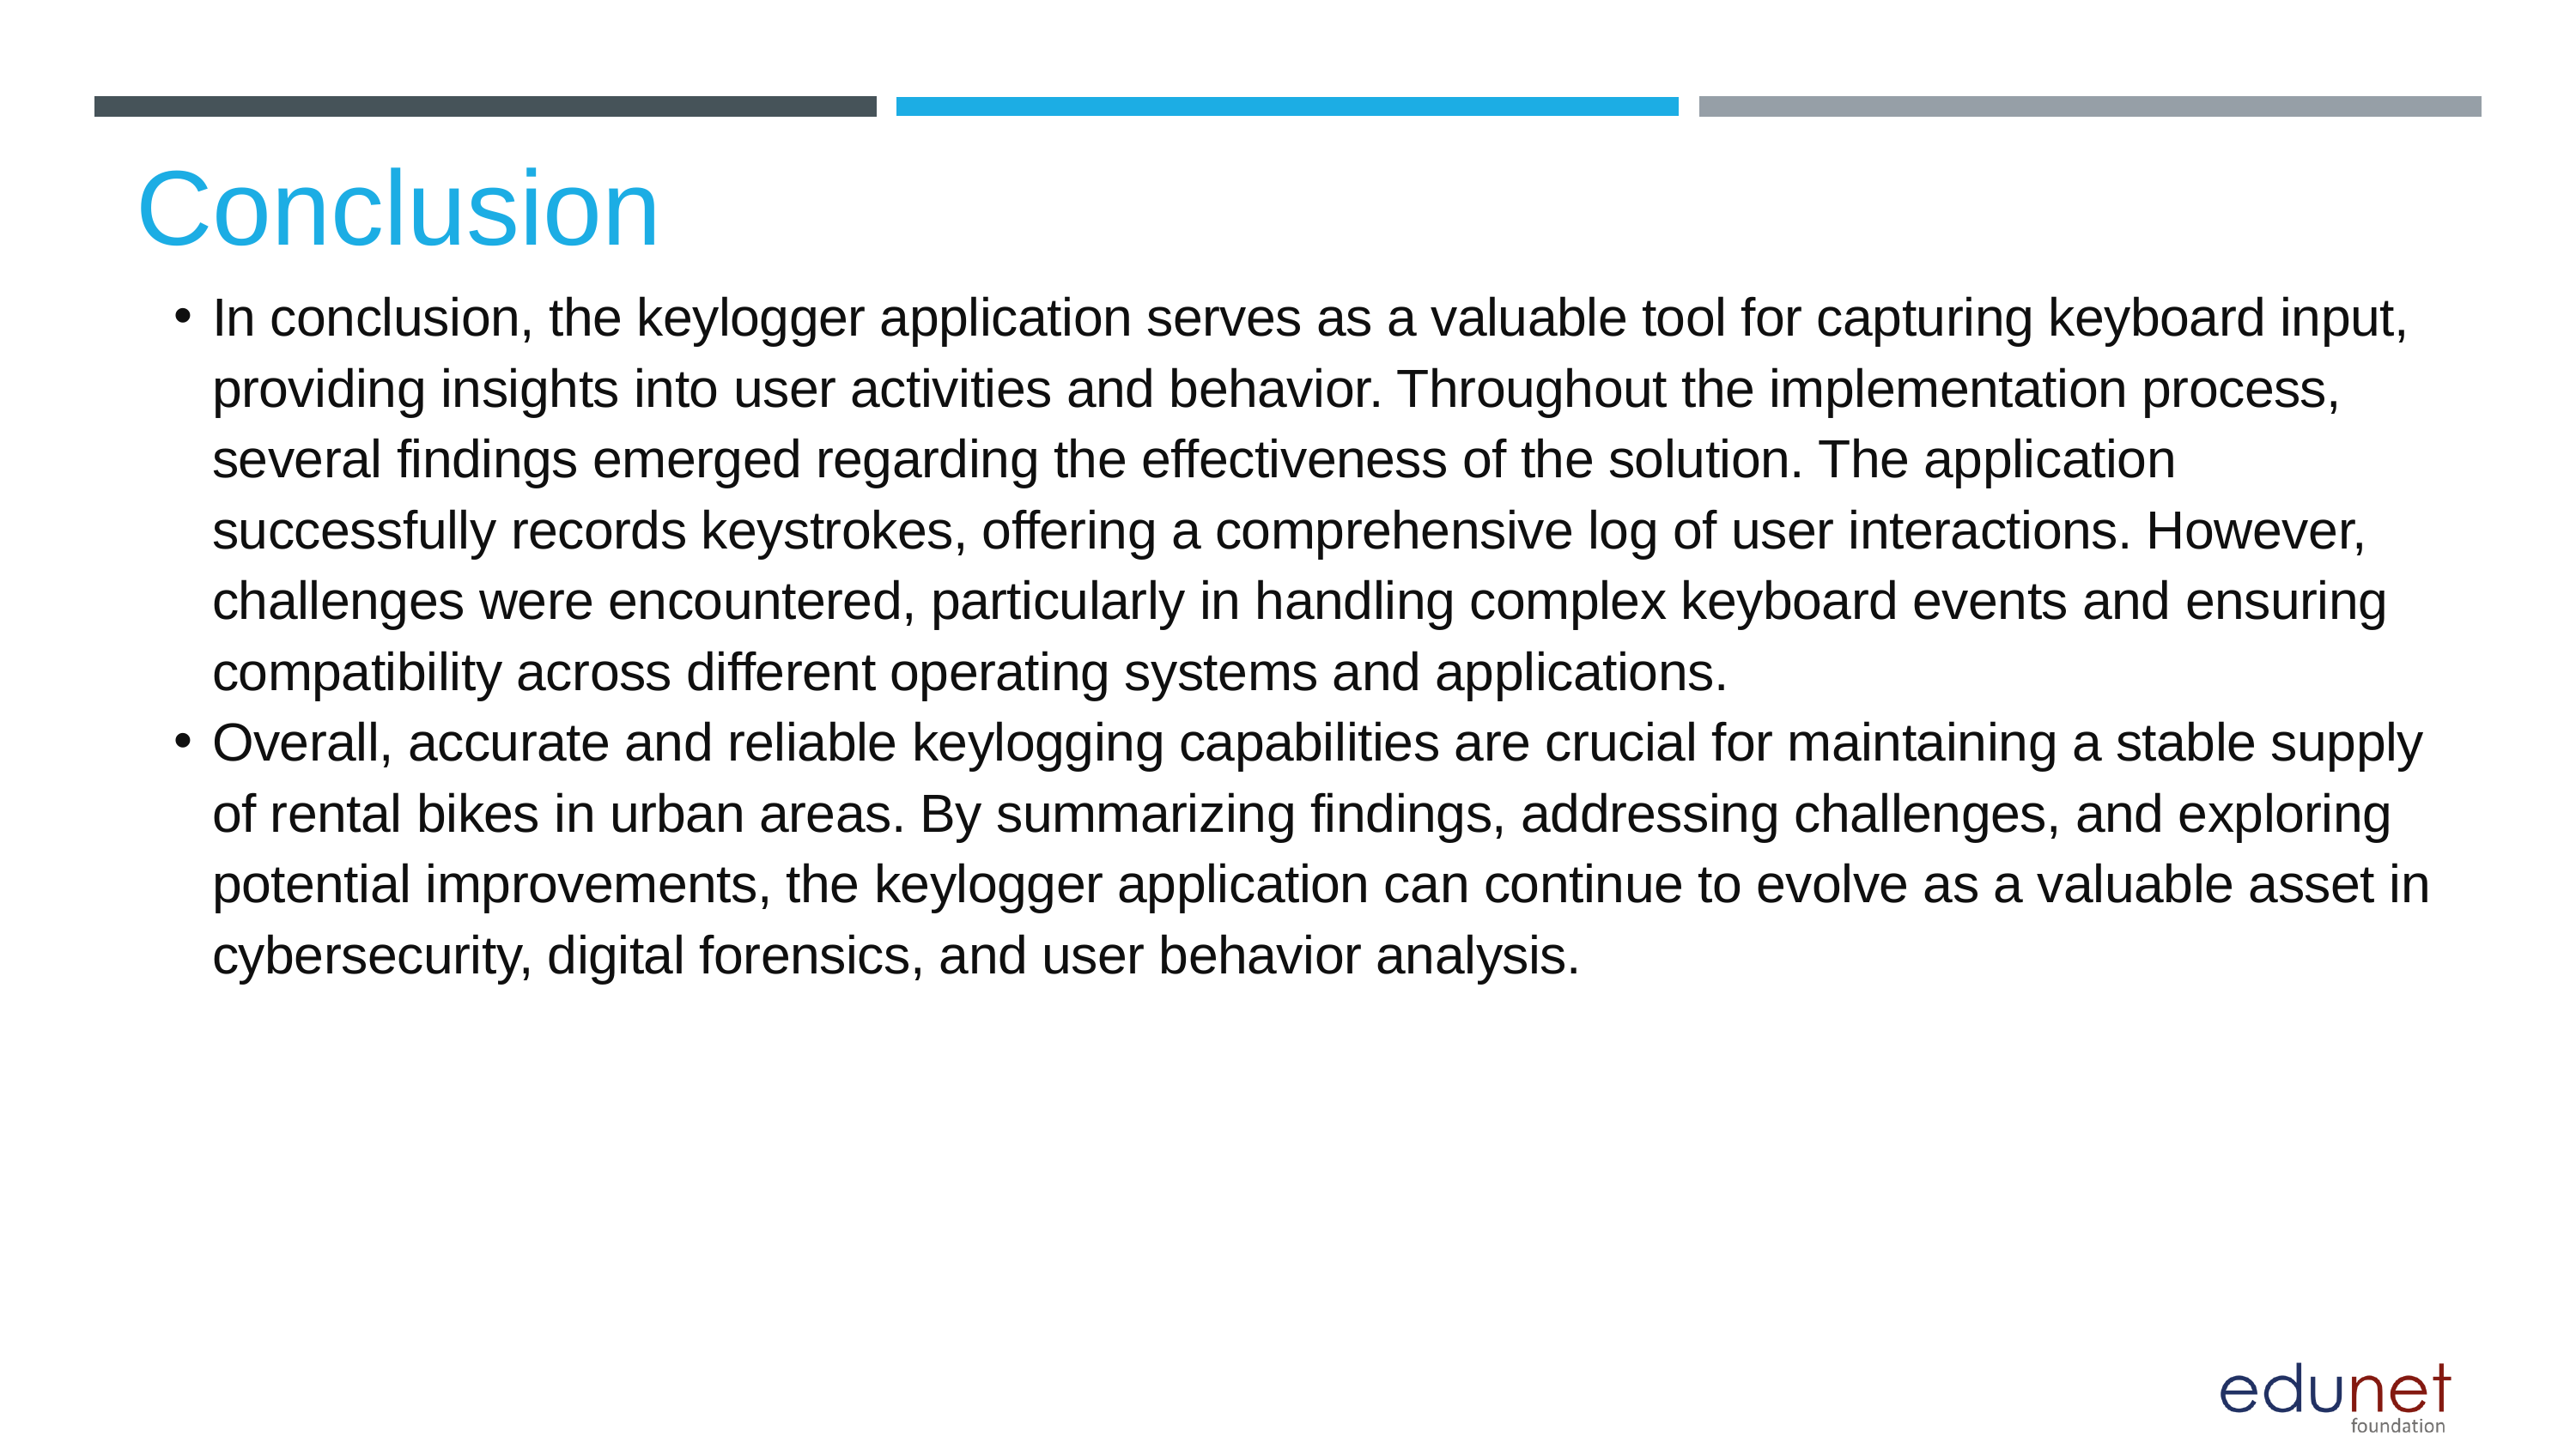

Conclusion
In conclusion, the keylogger application serves as a valuable tool for capturing keyboard input, providing insights into user activities and behavior. Throughout the implementation process, several findings emerged regarding the effectiveness of the solution. The application successfully records keystrokes, offering a comprehensive log of user interactions. However, challenges were encountered, particularly in handling complex keyboard events and ensuring compatibility across different operating systems and applications.
Overall, accurate and reliable keylogging capabilities are crucial for maintaining a stable supply of rental bikes in urban areas. By summarizing findings, addressing challenges, and exploring potential improvements, the keylogger application can continue to evolve as a valuable asset in cybersecurity, digital forensics, and user behavior analysis.